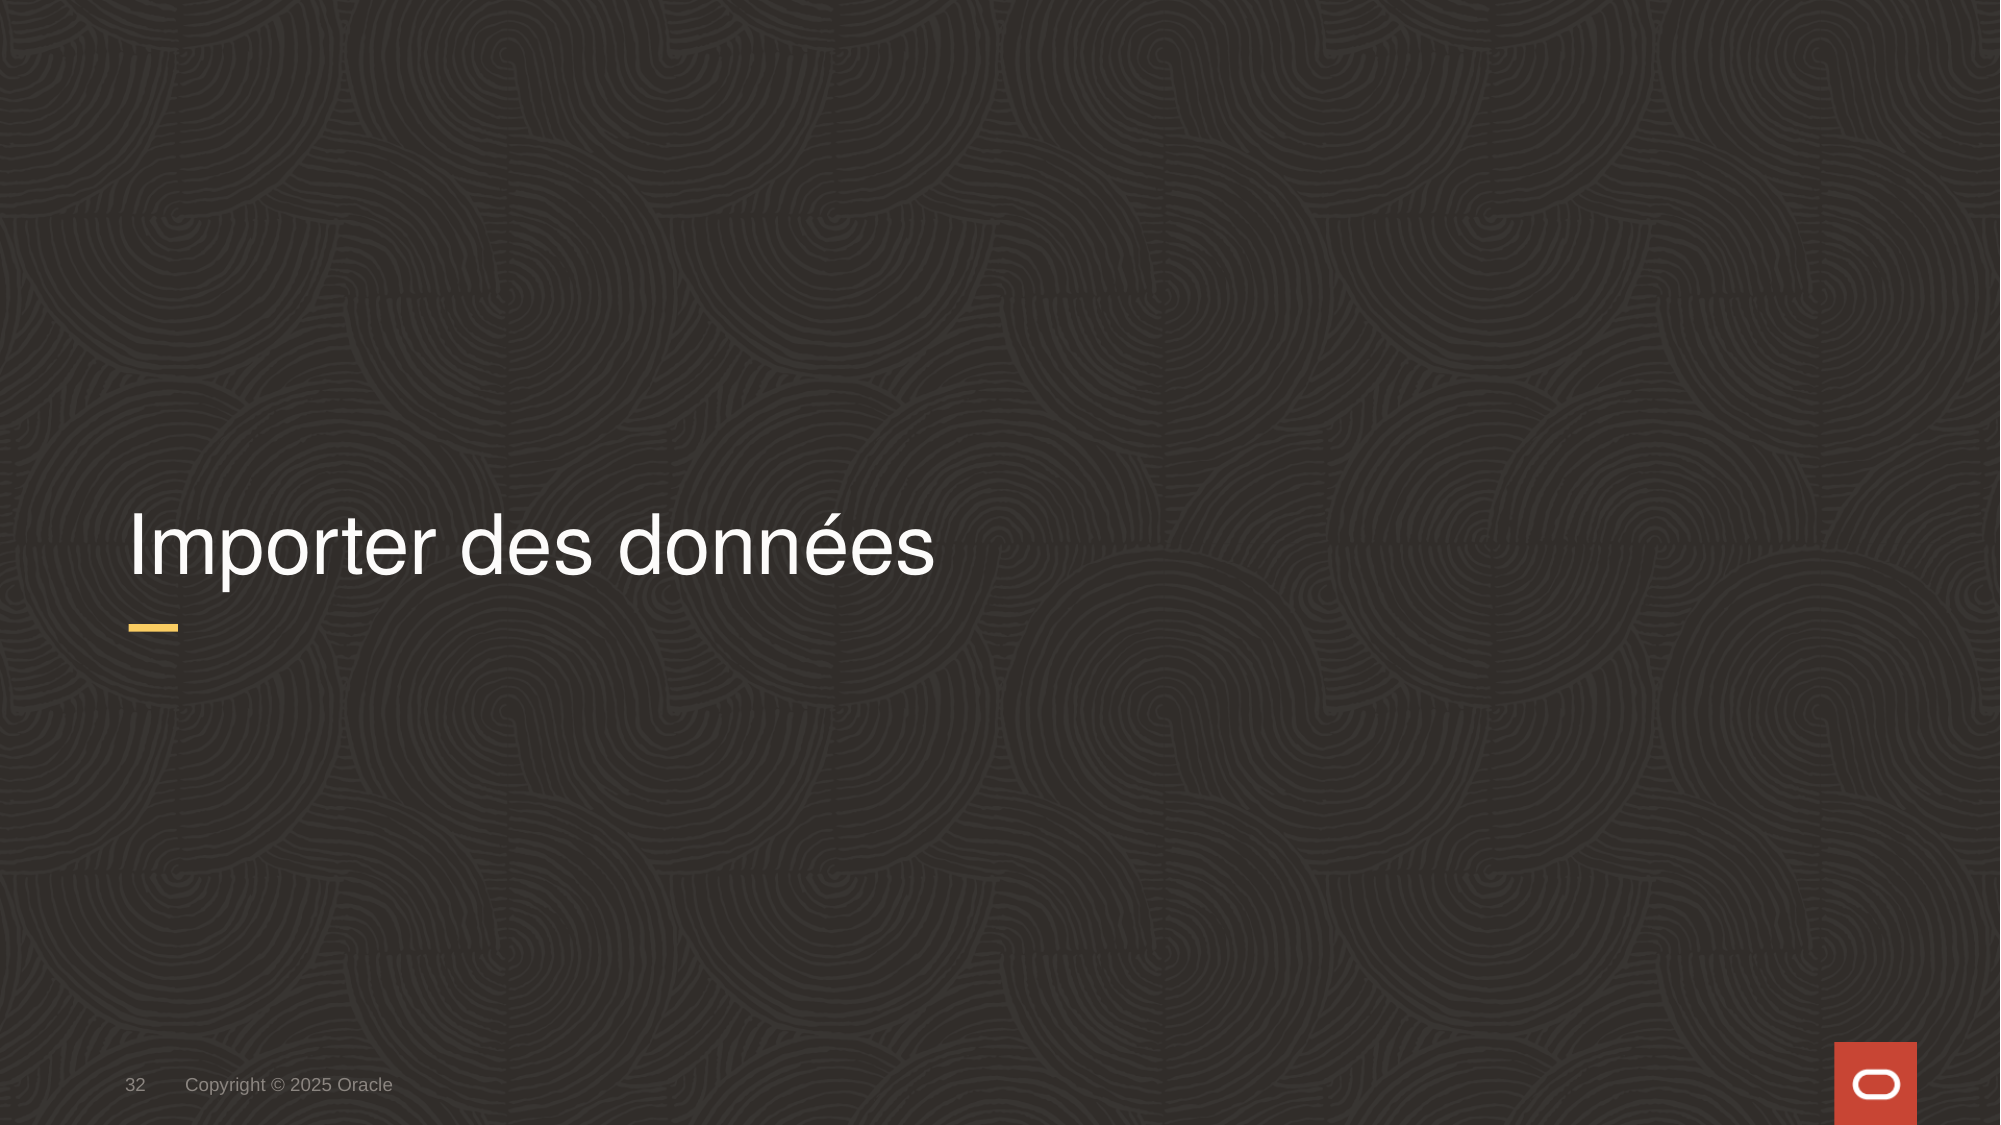

# Importer des données

32
Copyright © 2025 Oracle